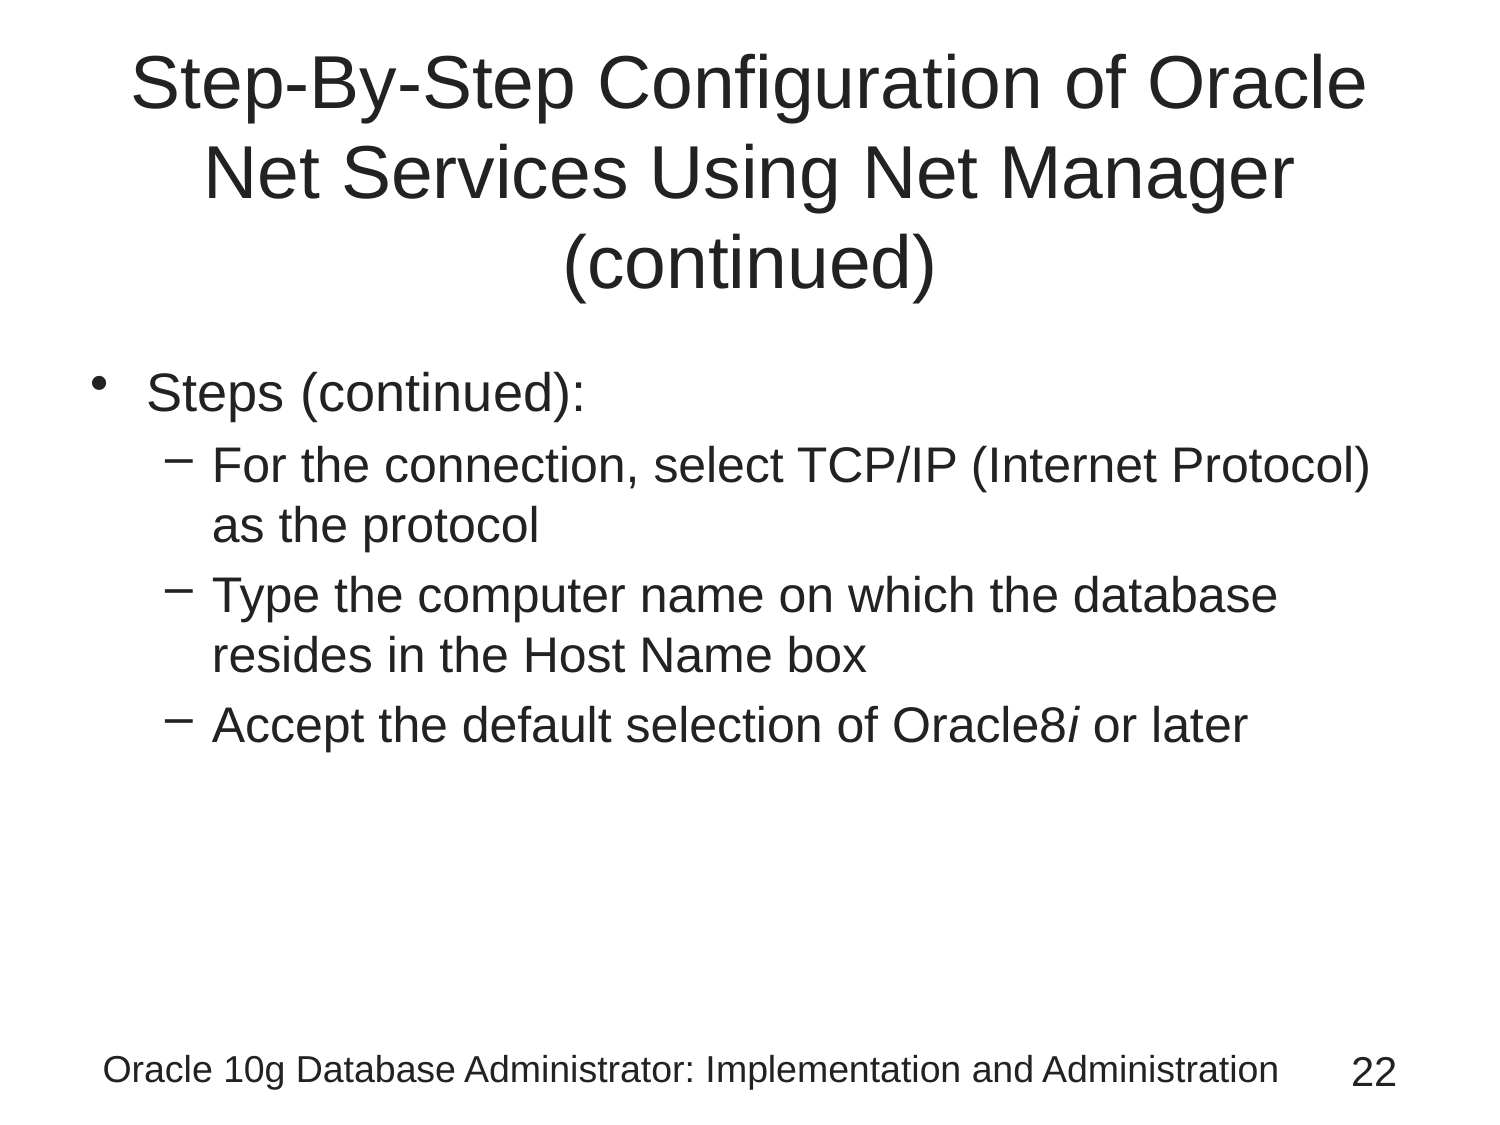

# Step-By-Step Configuration of Oracle Net Services Using Net Manager (continued)
Steps (continued):
For the connection, select TCP/IP (Internet Protocol) as the protocol
Type the computer name on which the database resides in the Host Name box
Accept the default selection of Oracle8i or later

Oracle 10g Database Administrator: Implementation and Administration
22